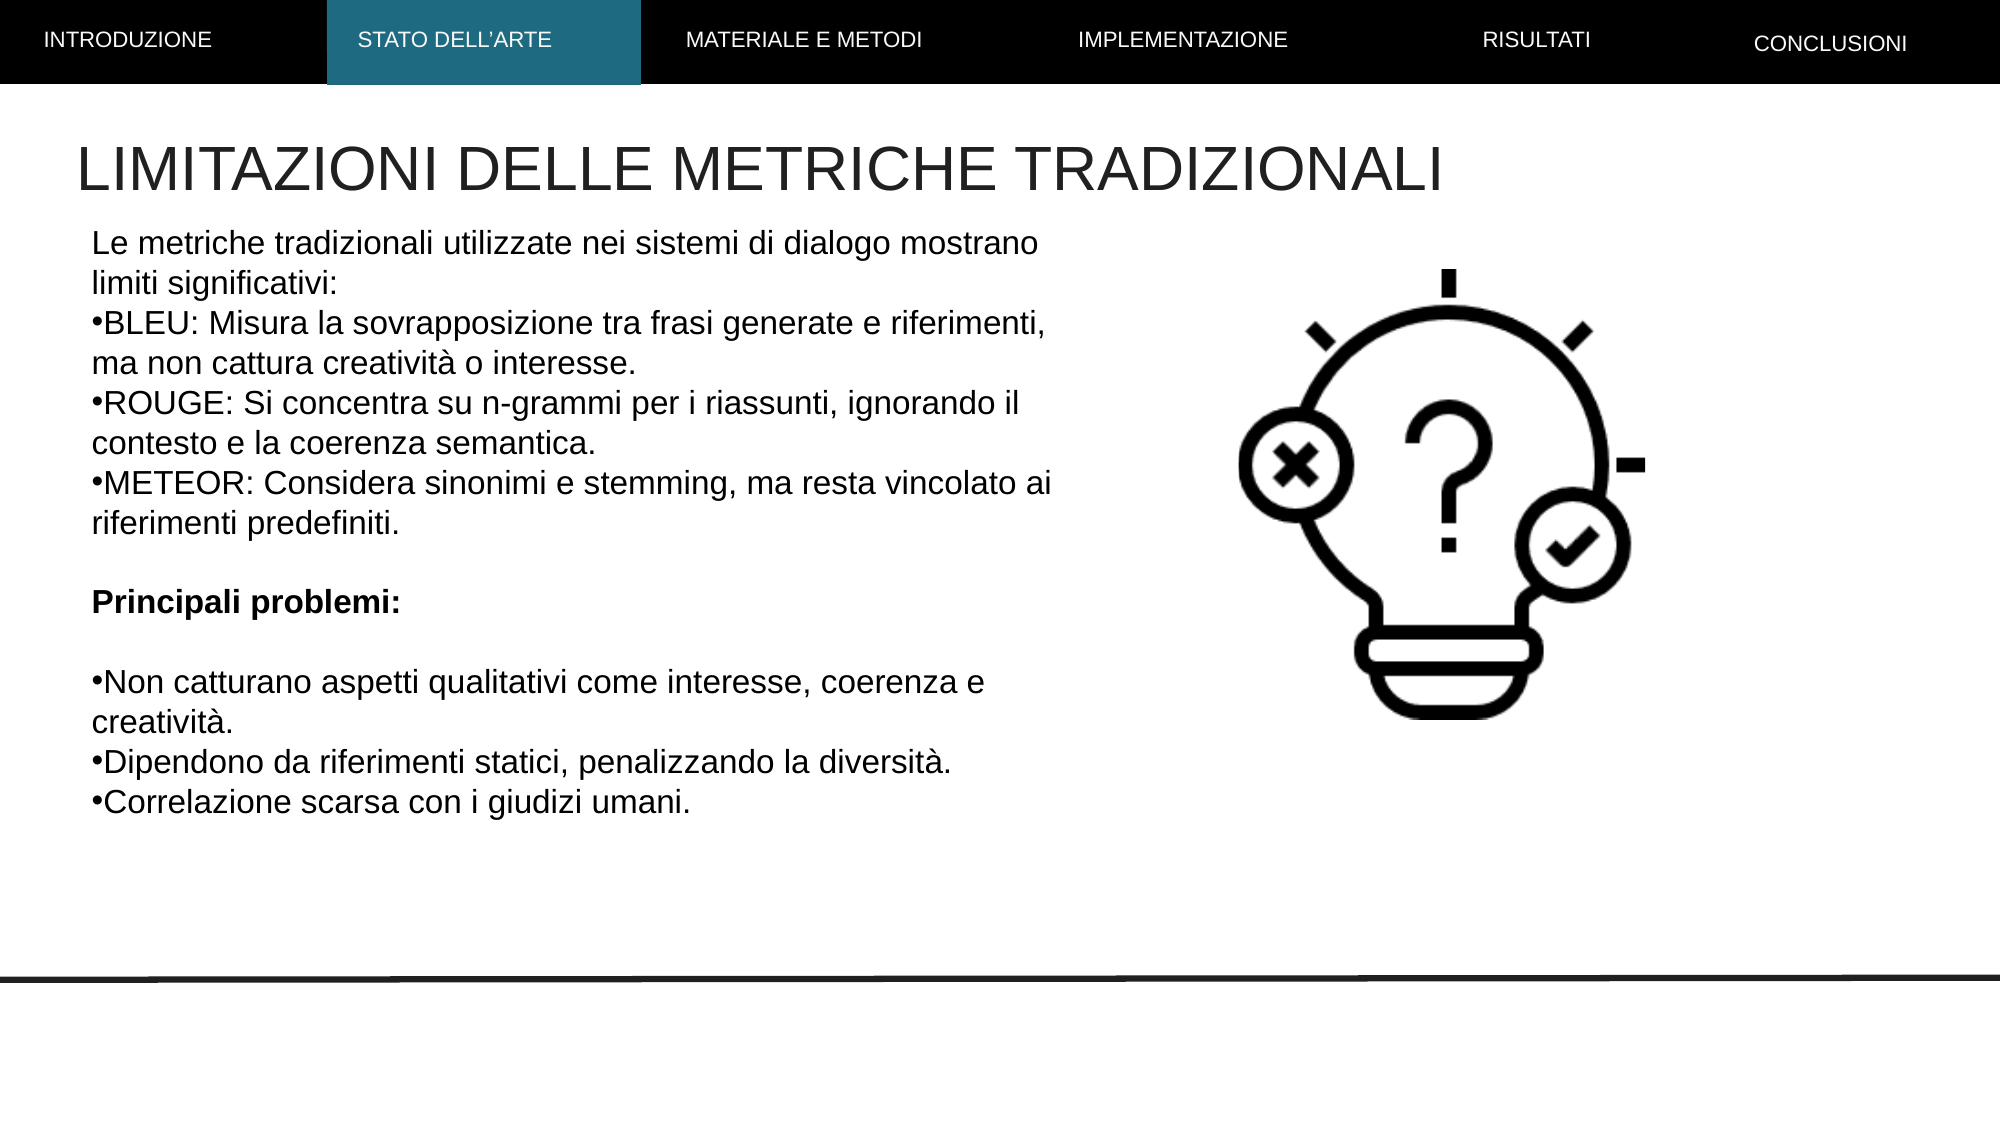

INTRODUZIONE
STATO DELL’ARTE
MATERIALE E METODI
IMPLEMENTAZIONE
RISULTATI
CONCLUSIONI
LIMITAZIONI DELLE METRICHE TRADIZIONALI
Le metriche tradizionali utilizzate nei sistemi di dialogo mostrano limiti significativi:
BLEU: Misura la sovrapposizione tra frasi generate e riferimenti, ma non cattura creatività o interesse.
ROUGE: Si concentra su n-grammi per i riassunti, ignorando il contesto e la coerenza semantica.
METEOR: Considera sinonimi e stemming, ma resta vincolato ai riferimenti predefiniti.

Principali problemi:

Non catturano aspetti qualitativi come interesse, coerenza e creatività.
Dipendono da riferimenti statici, penalizzando la diversità.
Correlazione scarsa con i giudizi umani.